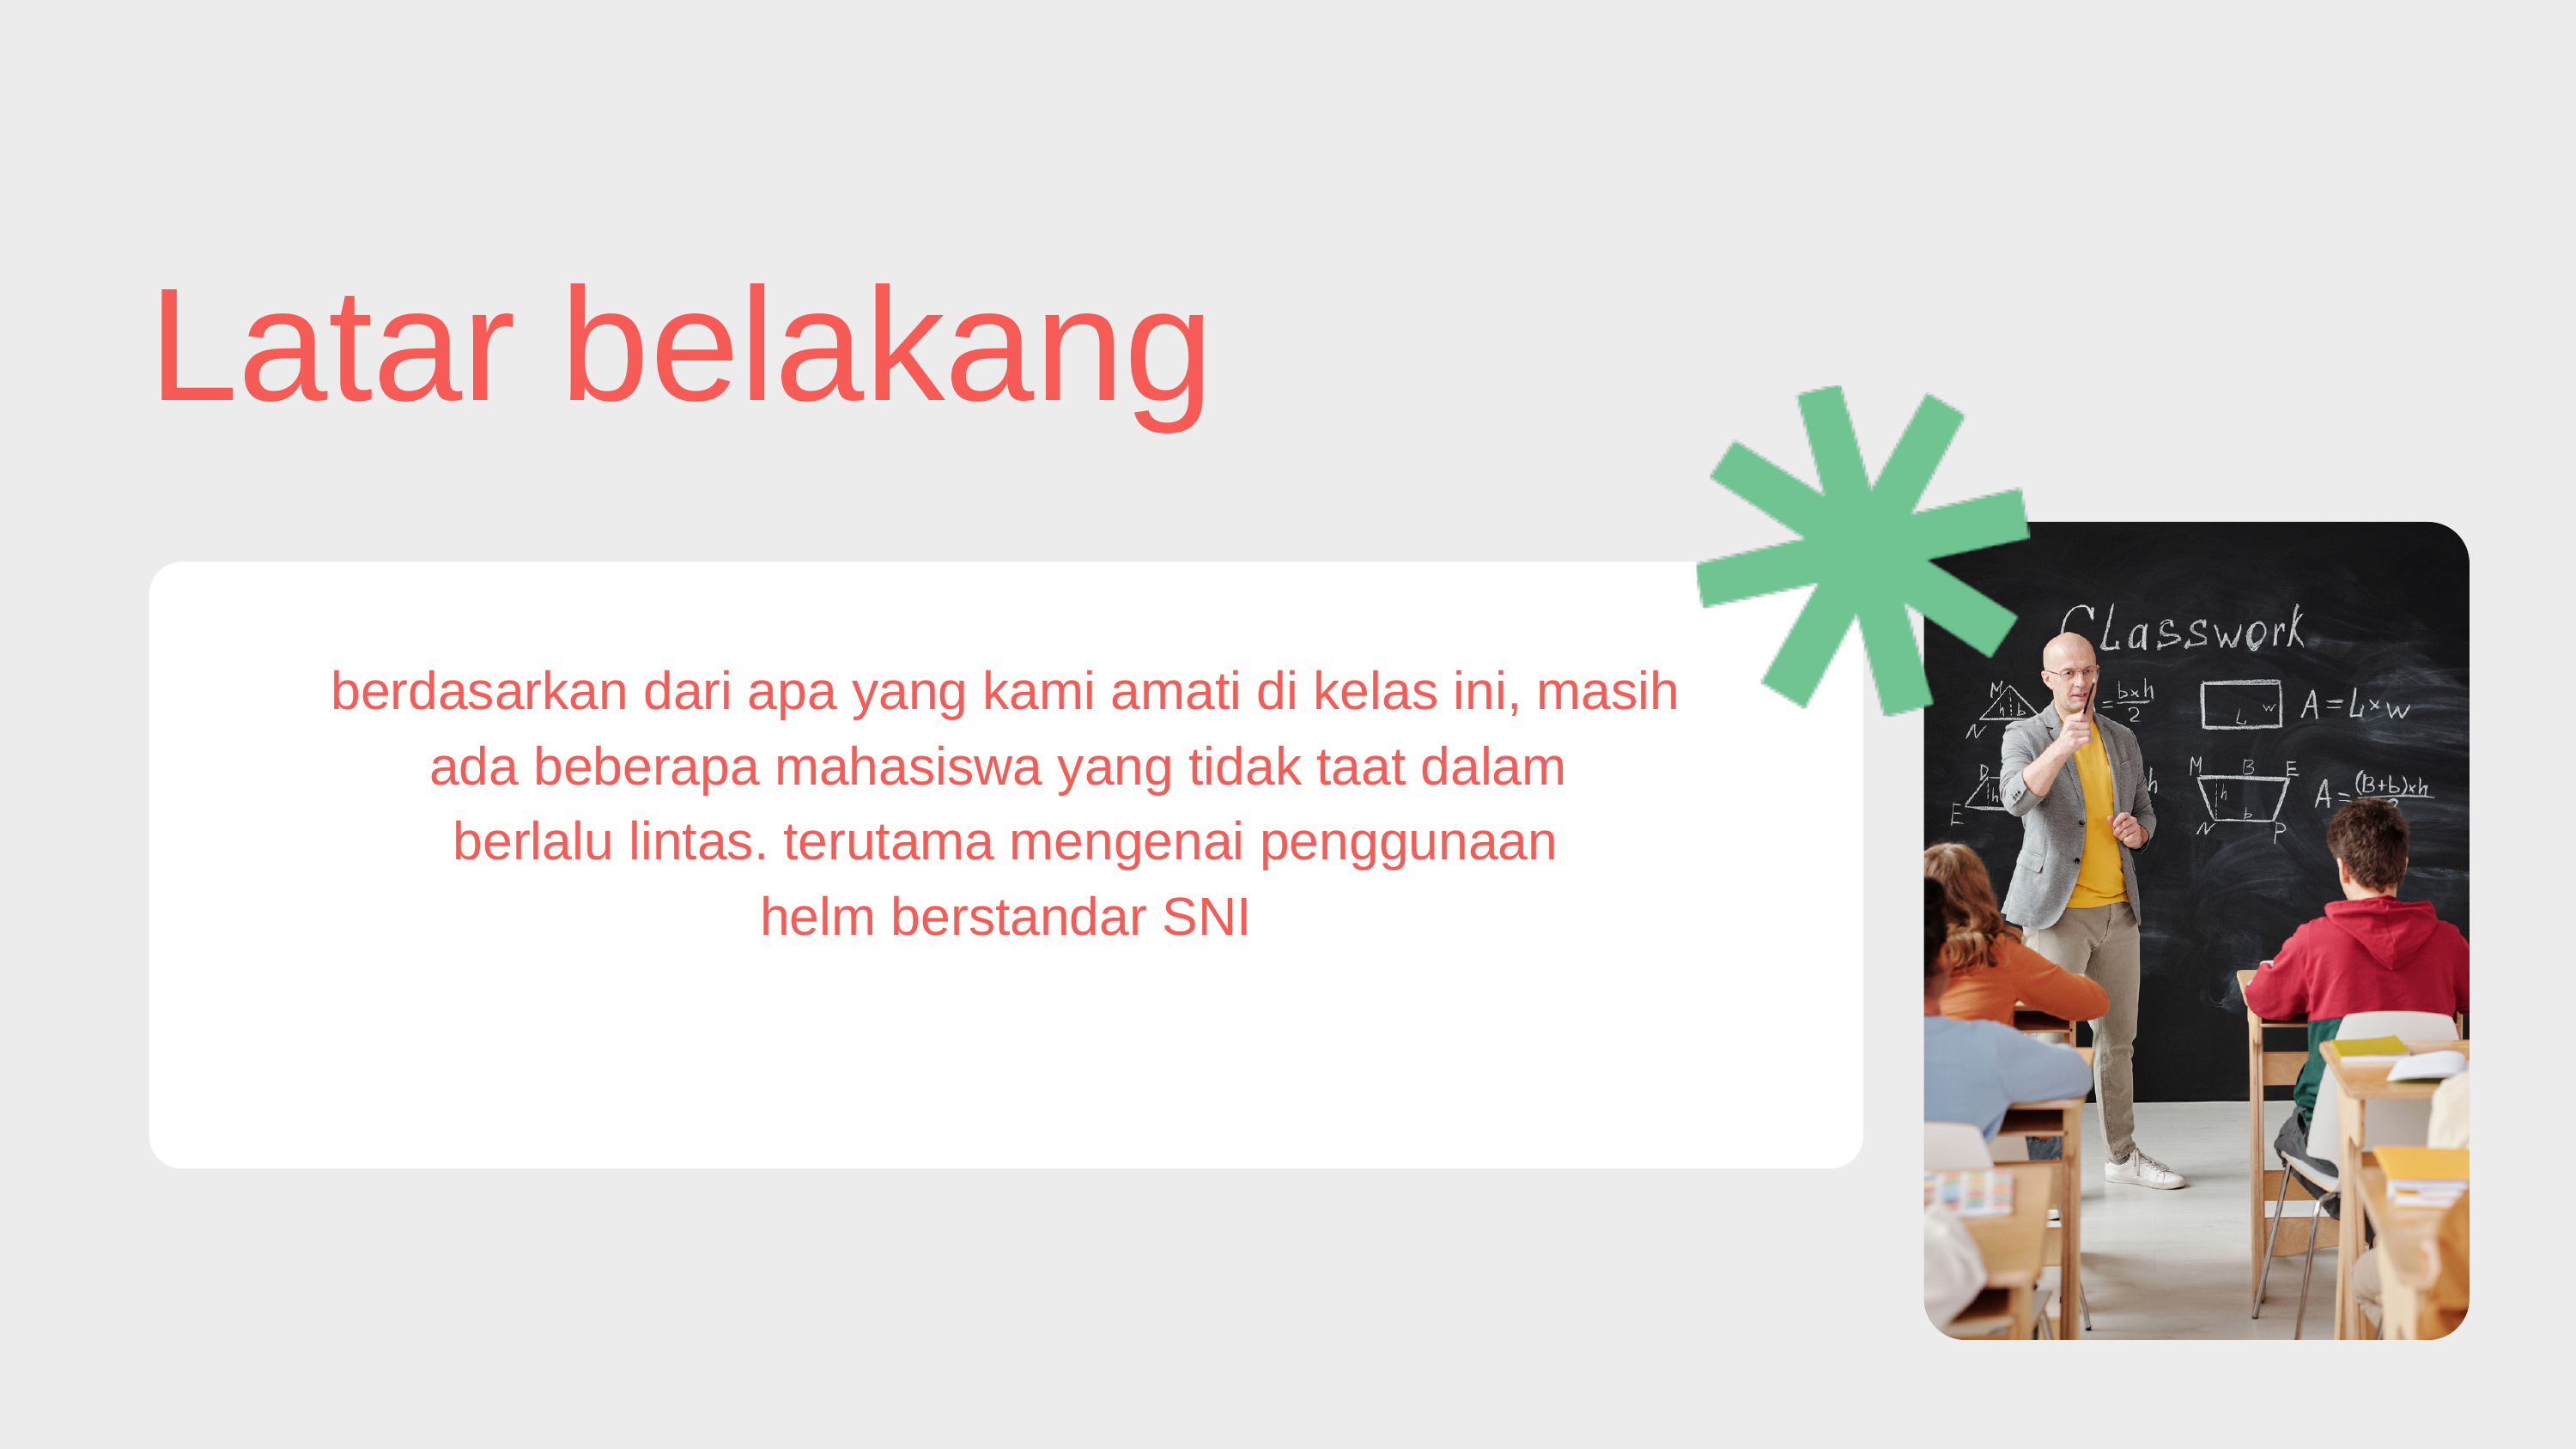

Latar belakang

berdasarkan dari apa yang kami amati di kelas ini, masih
ada beberapa mahasiswa yang tidak taat dalam
berlalu lintas. terutama mengenai penggunaan
helm berstandar SNI